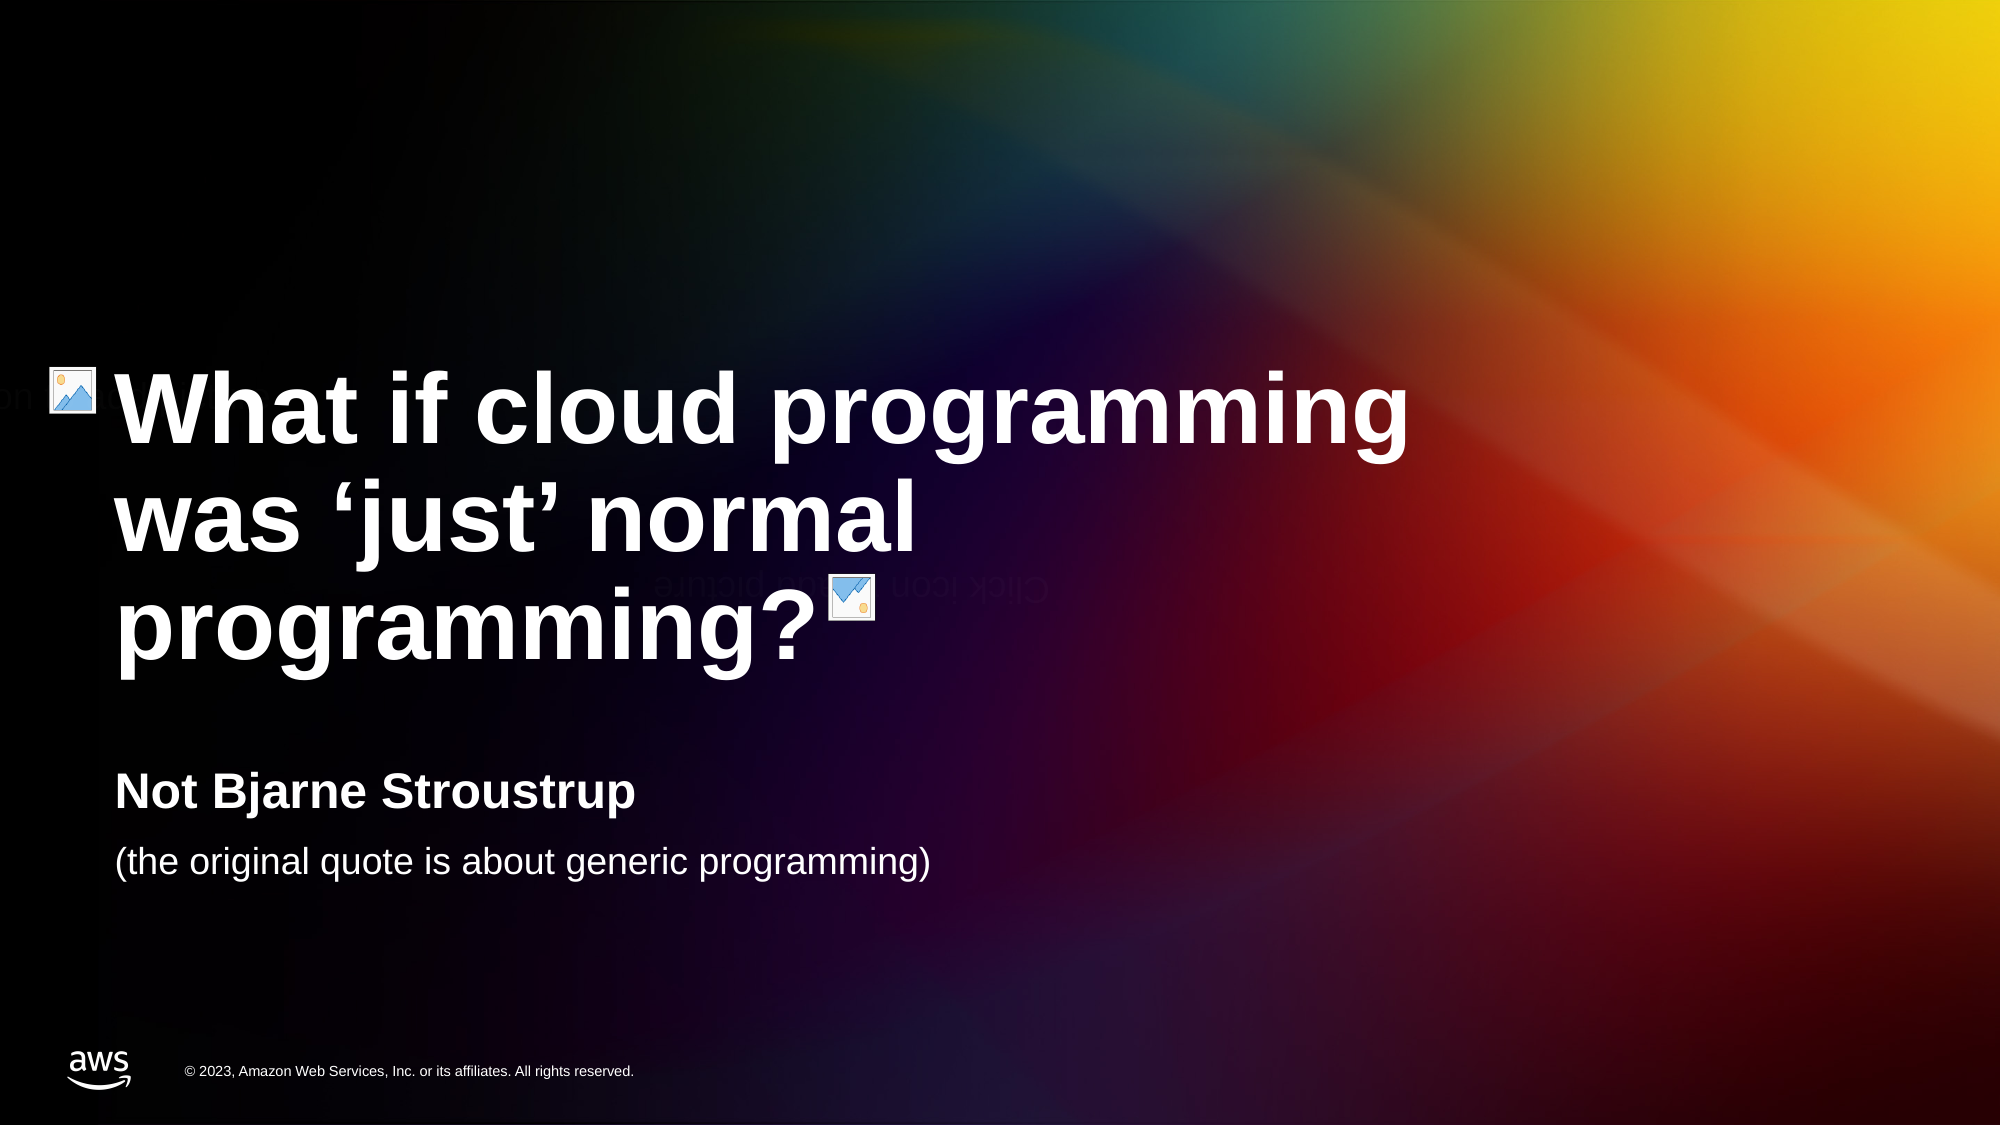

# What if cloud programming was ‘just’ normal programming?

Not Bjarne Stroustrup
(the original quote is about generic programming)